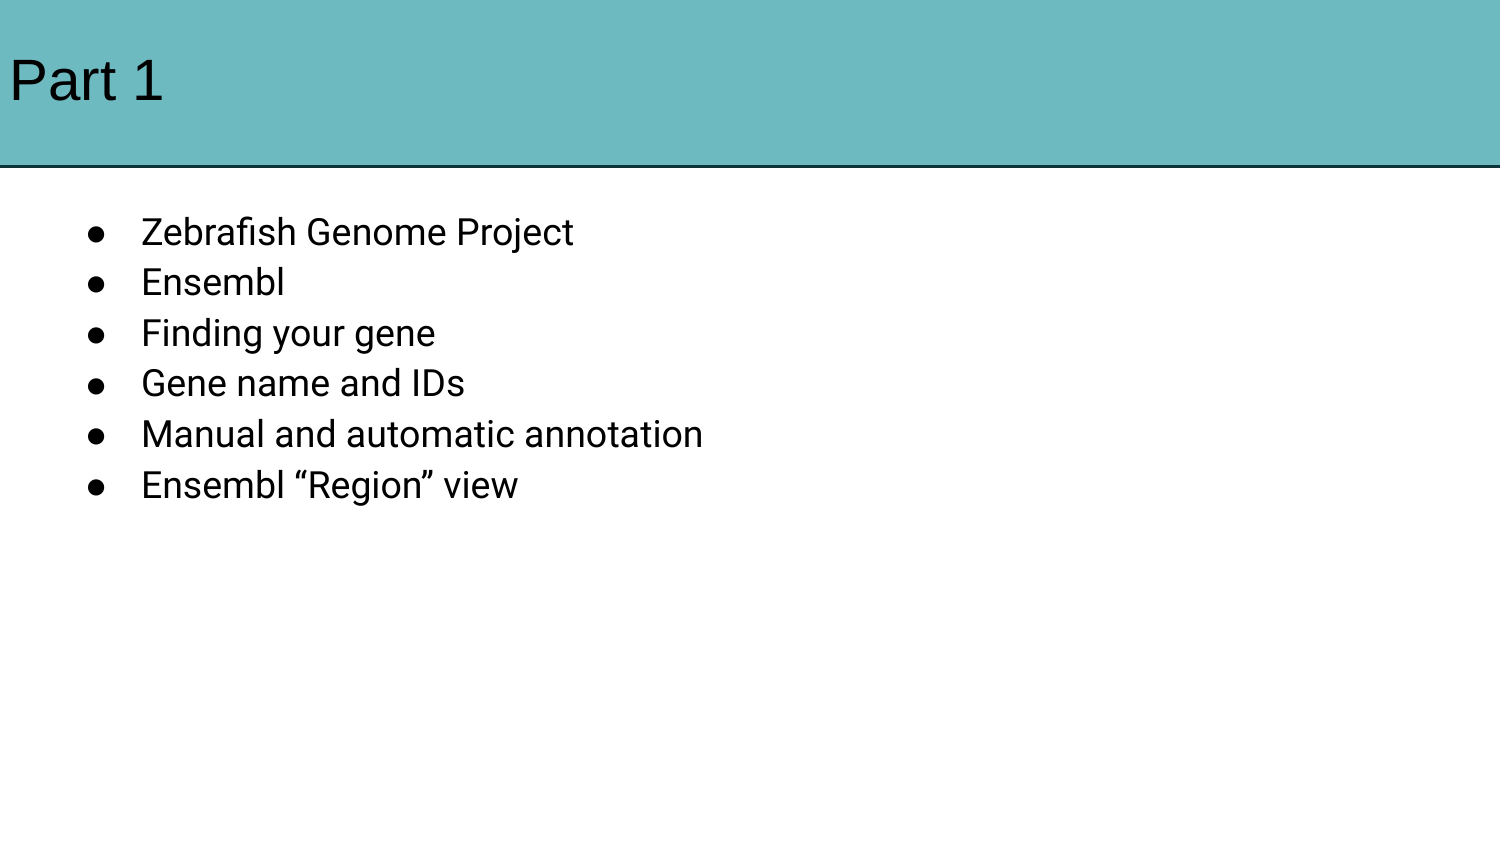

# Part 1
Zebrafish Genome Project
Ensembl
Finding your gene
Gene name and IDs
Manual and automatic annotation
Ensembl “Region” view